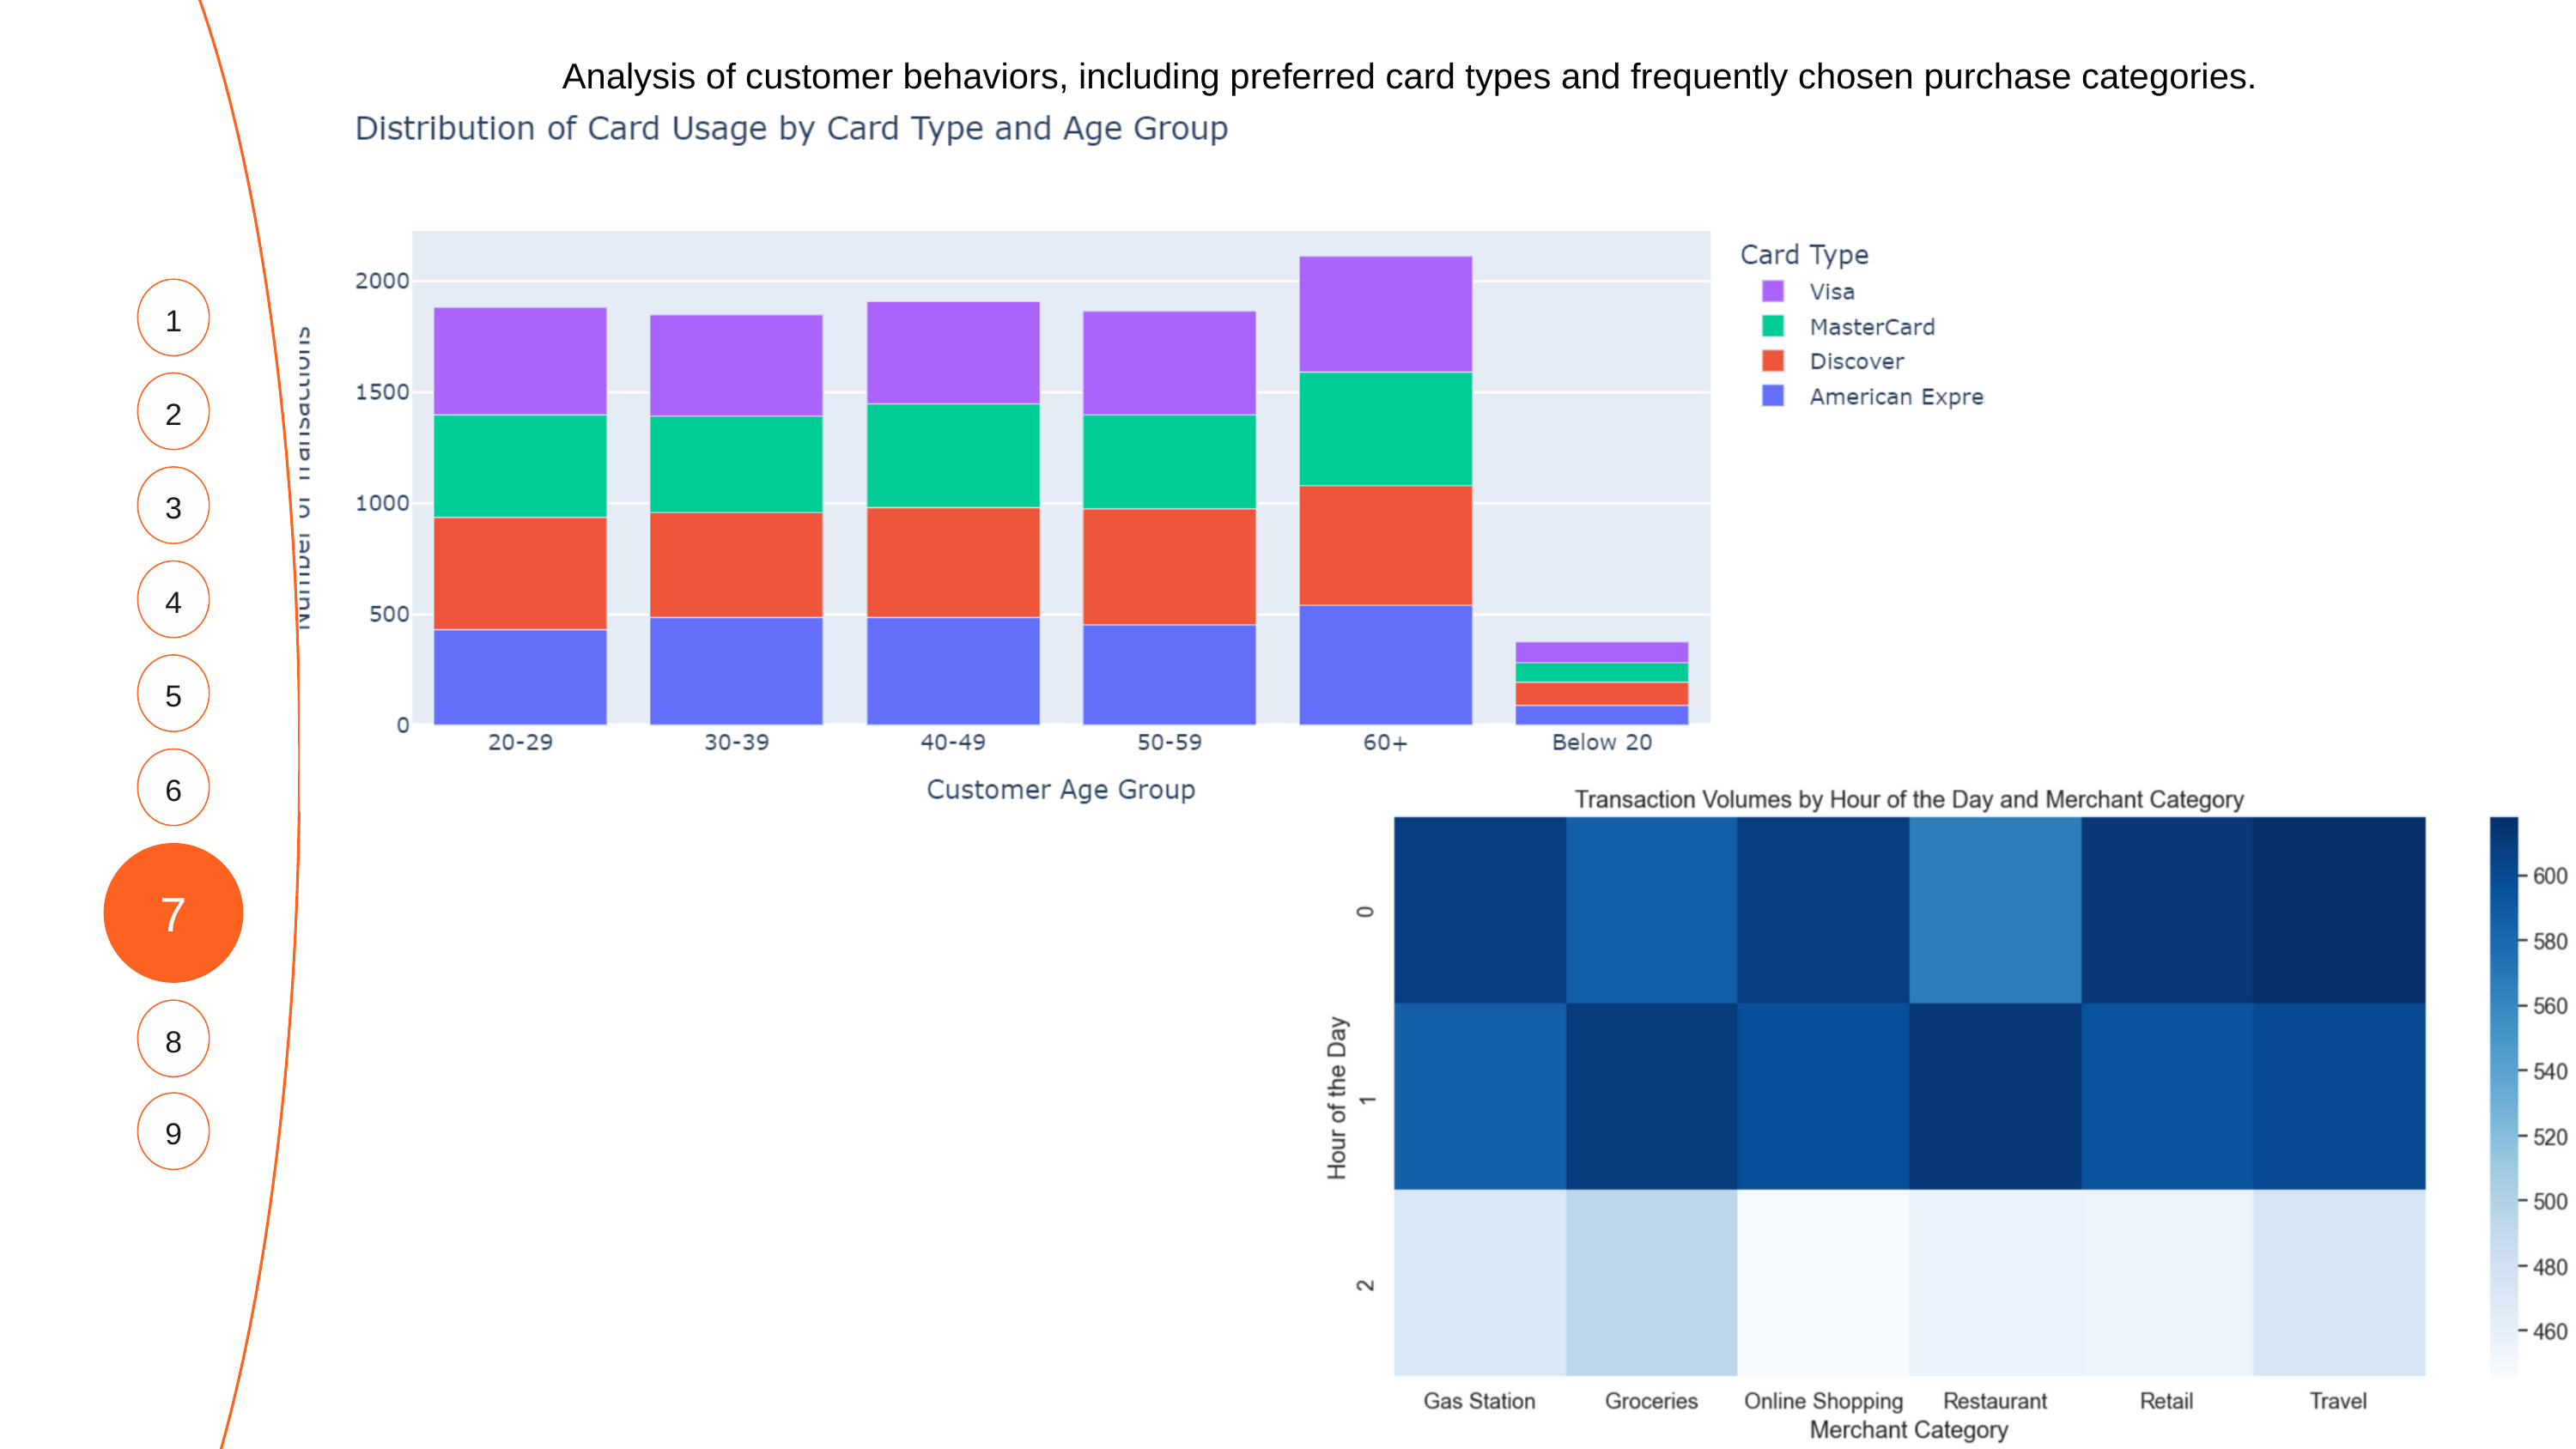

Analysis of customer behaviors, including preferred card types and frequently chosen purchase categories.

1

2

3

4

5

6

7

8

9